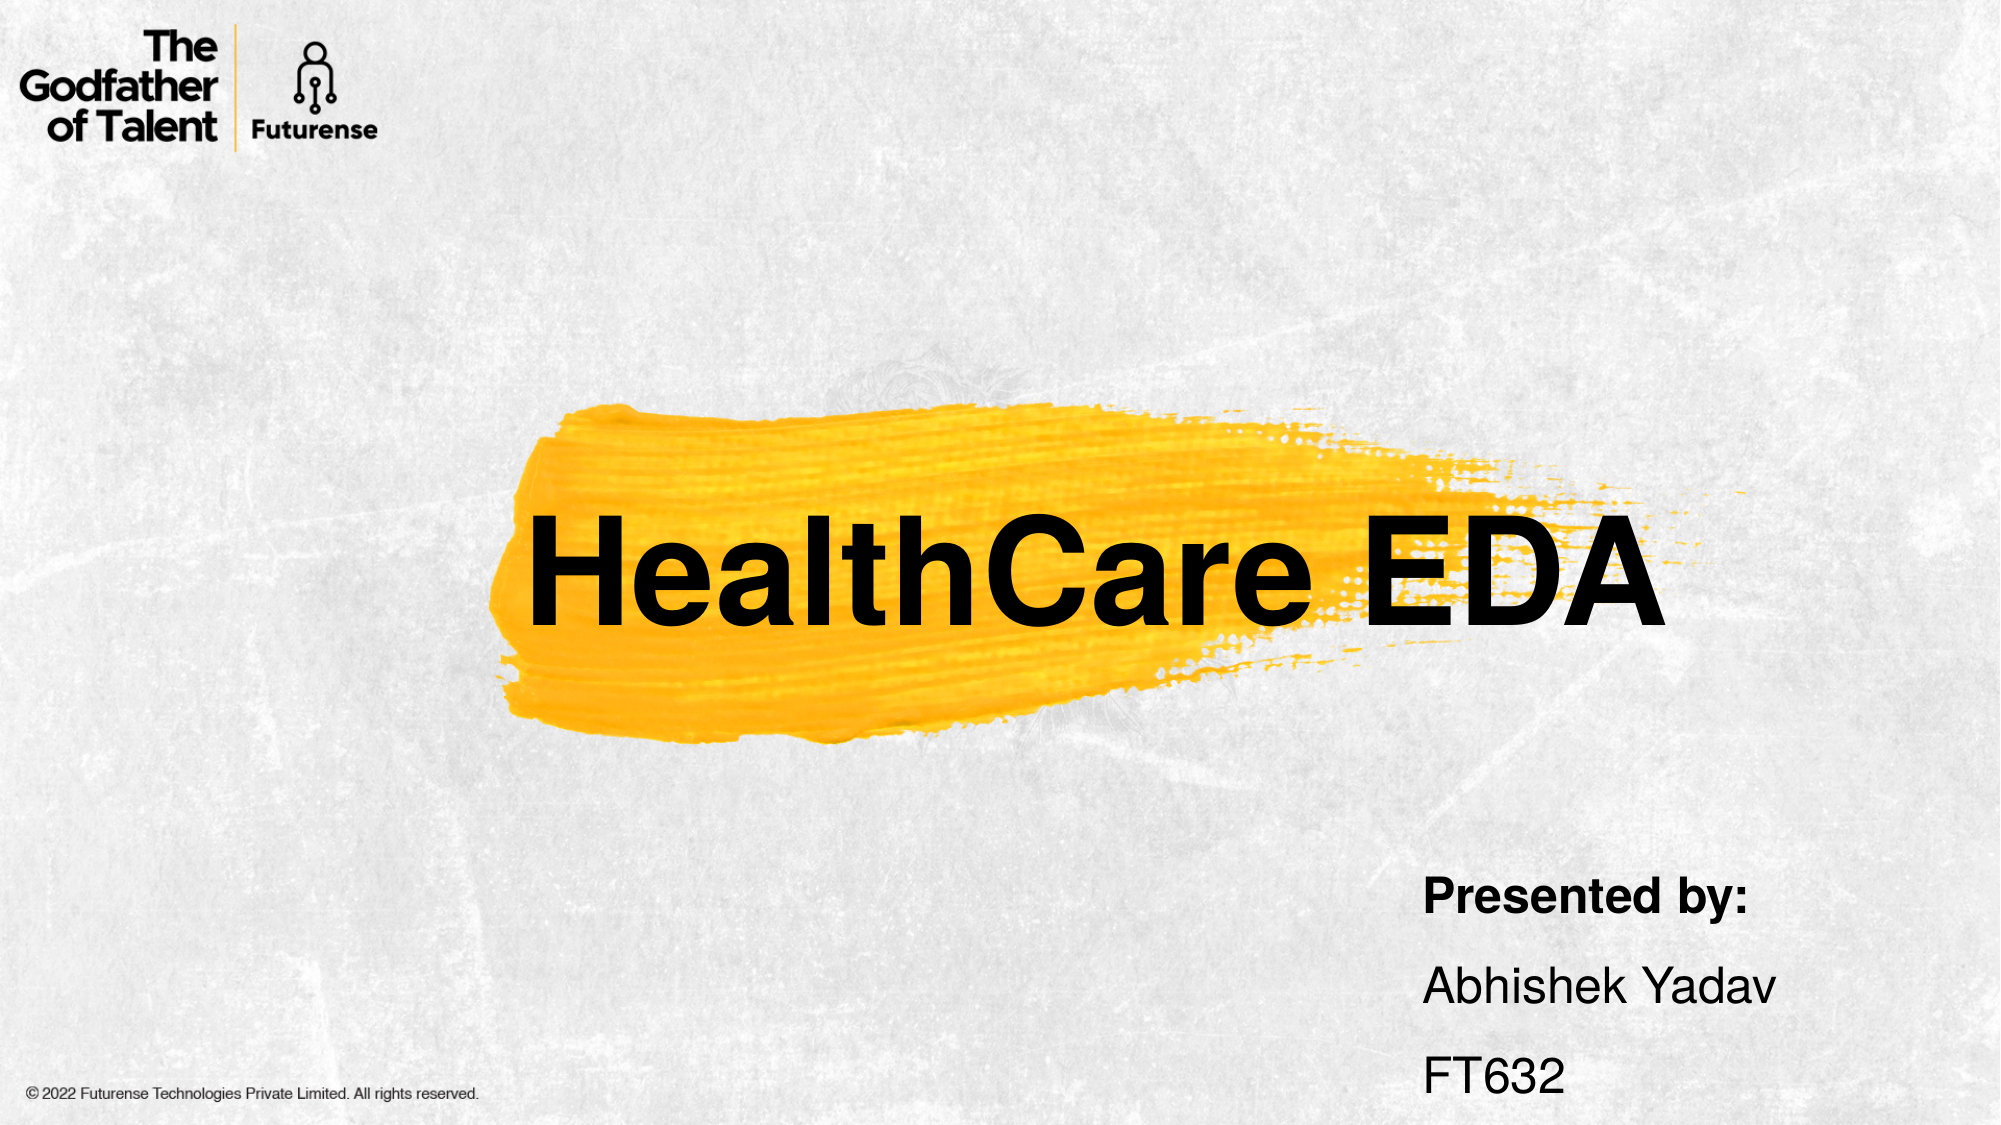

HealthCare EDA
Presented by:
Abhishek Yadav
FT632